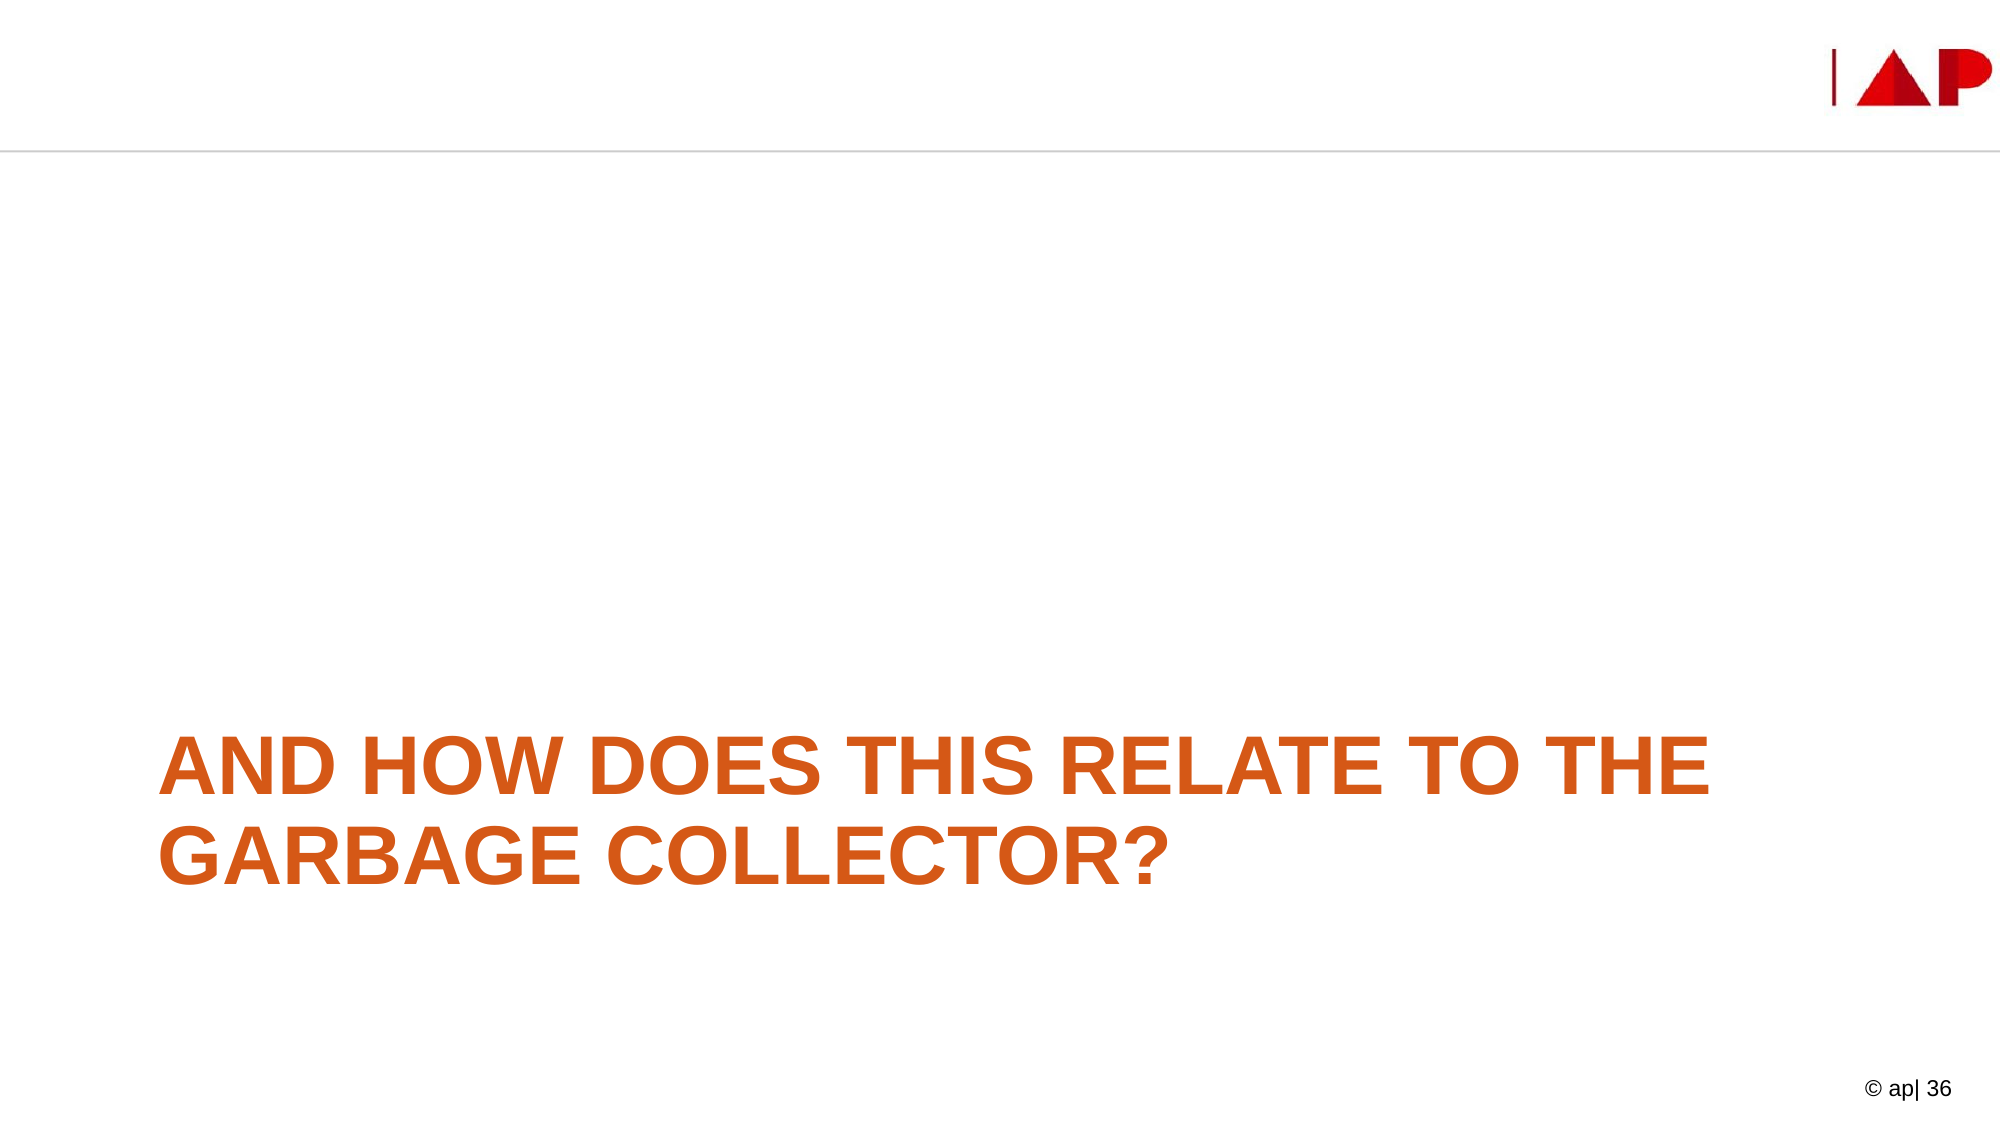

# And how does this relate to the garbage collector?
© ap| 36